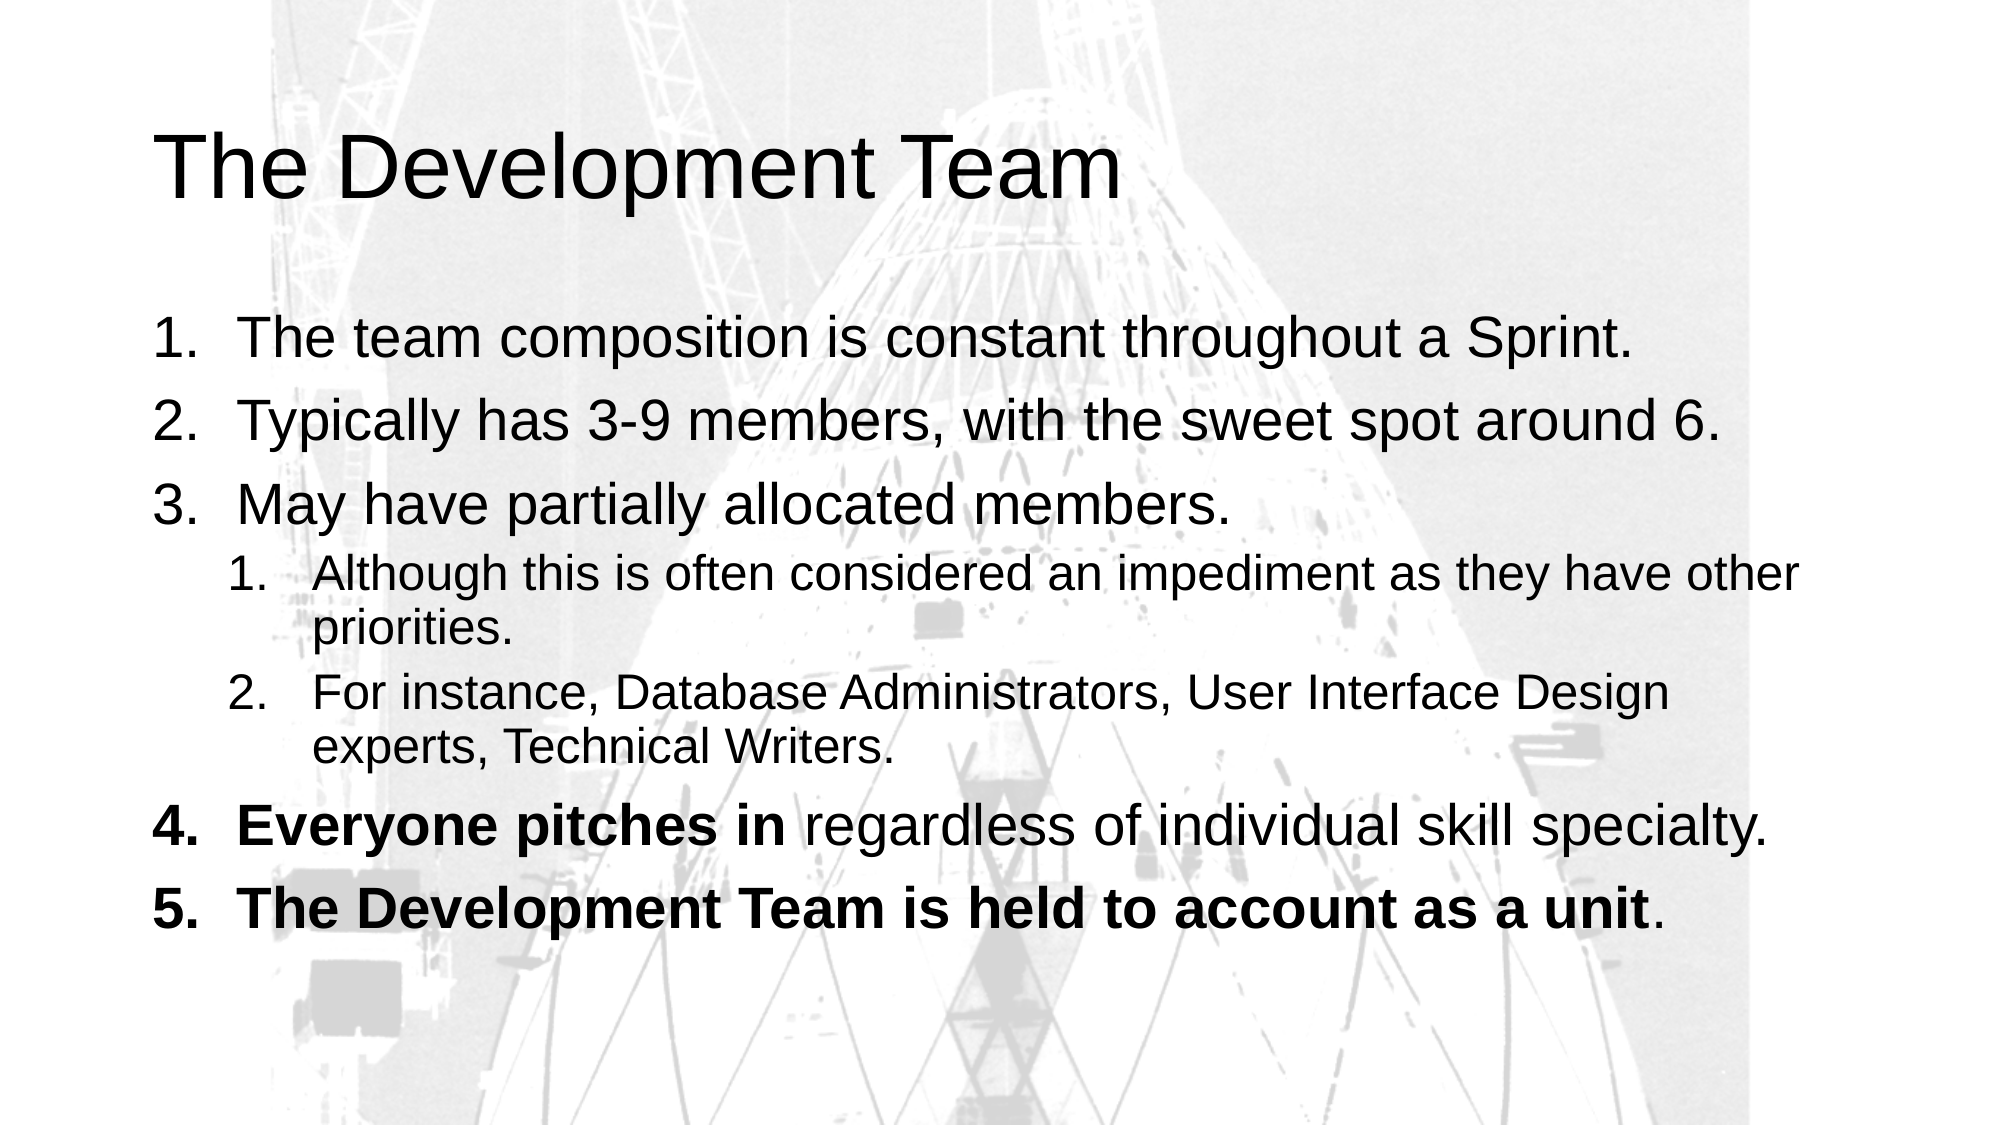

# The Development Team
The team composition is constant throughout a Sprint.
Typically has 3-9 members, with the sweet spot around 6.
May have partially allocated members.
Although this is often considered an impediment as they have other priorities.
For instance, Database Administrators, User Interface Design experts, Technical Writers.
Everyone pitches in regardless of individual skill specialty.
The Development Team is held to account as a unit.